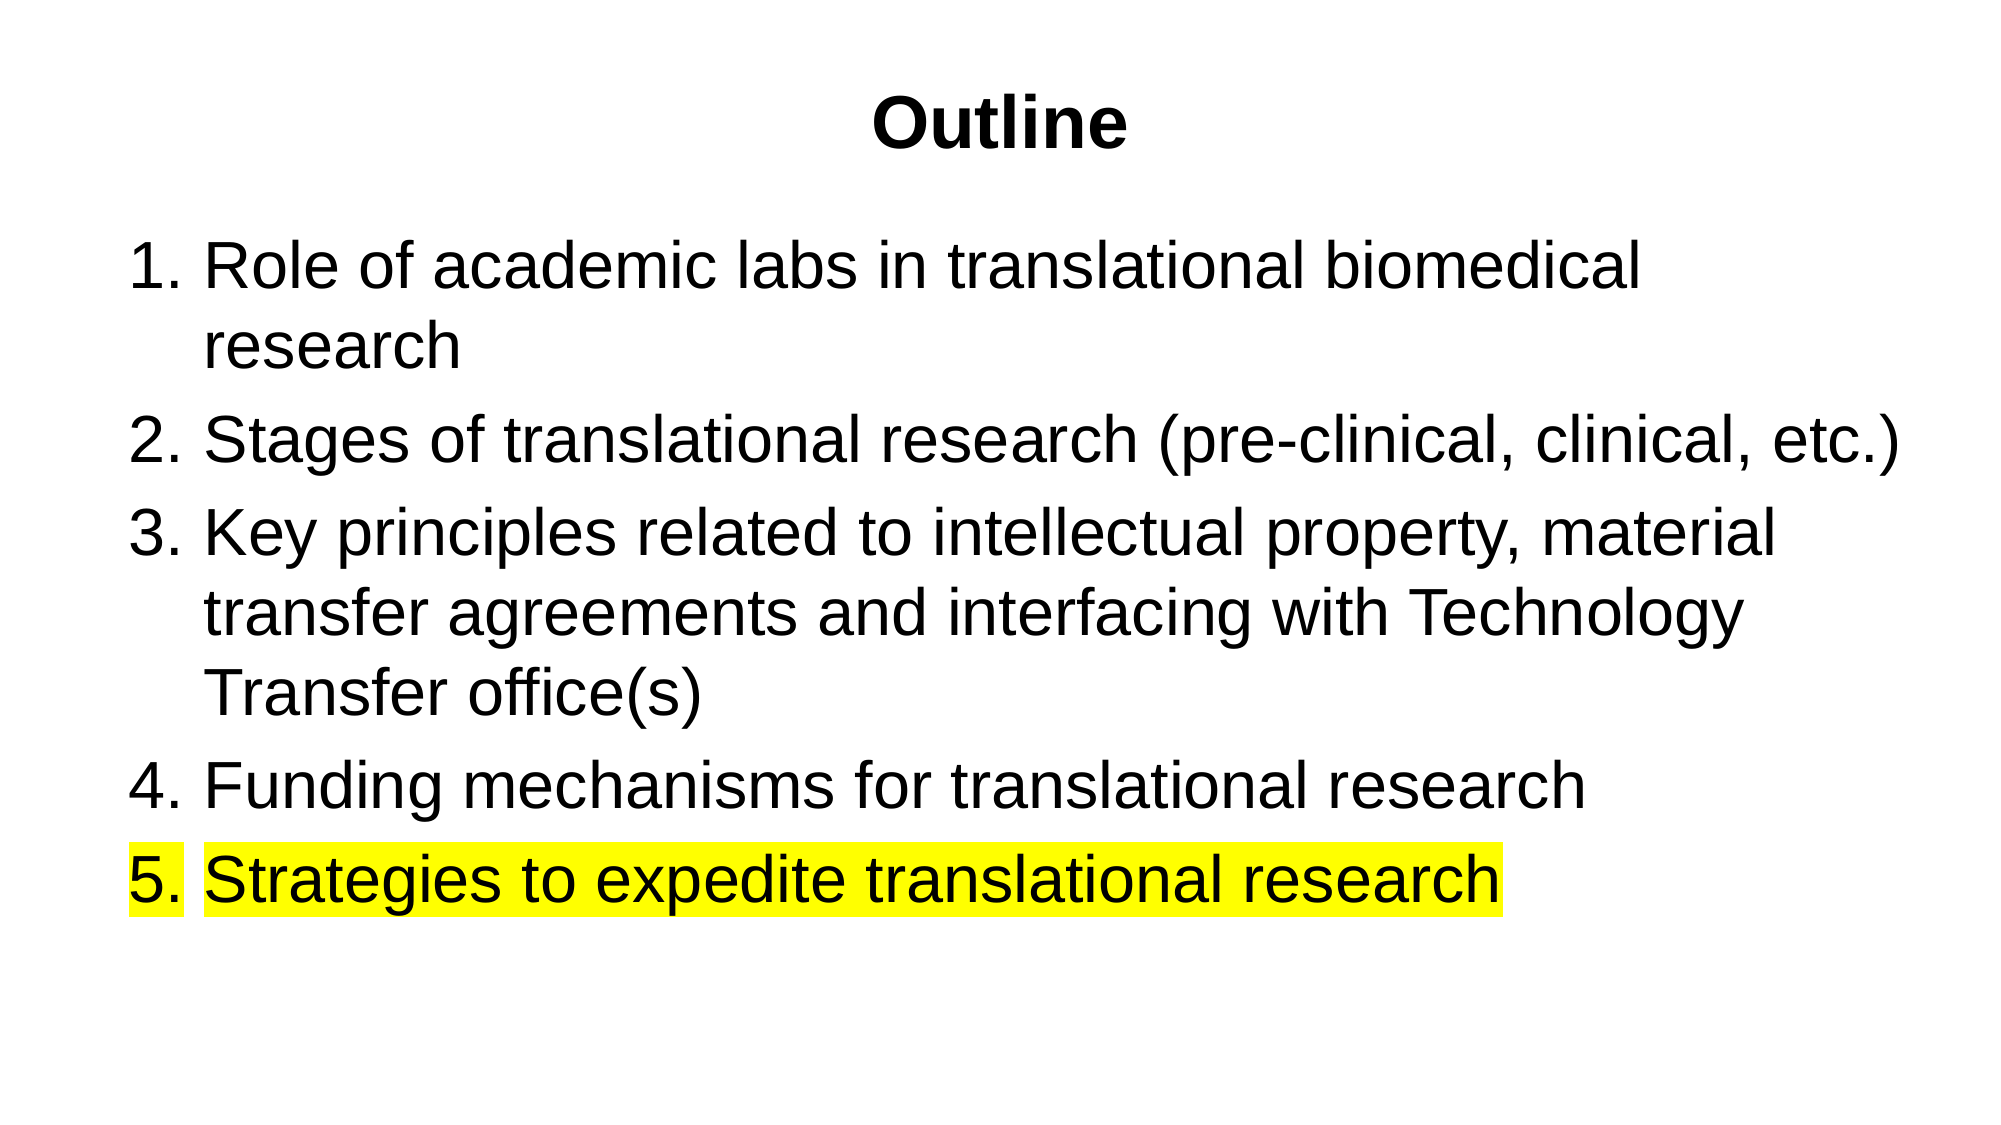

# Outline
Role of academic labs in translational biomedical research
Stages of translational research (pre-clinical, clinical, etc.)
Key principles related to intellectual property, material transfer agreements and interfacing with Technology Transfer office(s)
Funding mechanisms for translational research
Strategies to expedite translational research